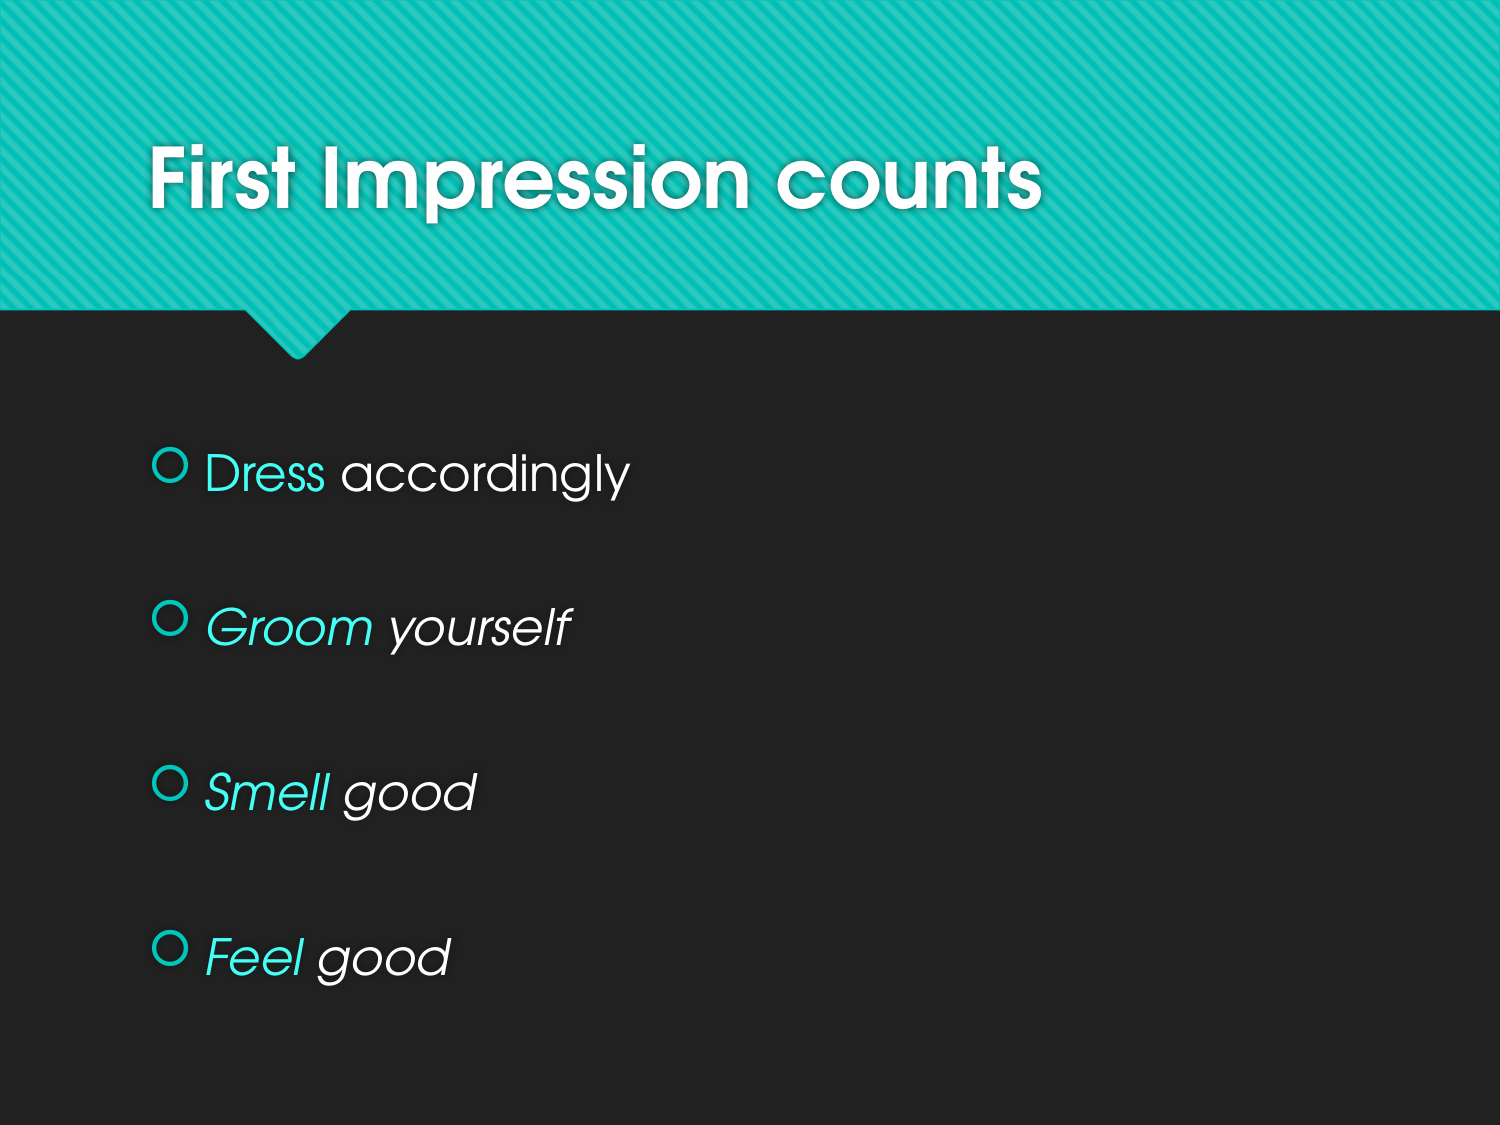

# First Impression counts
Dress accordingly

Groom yourself

Smell good

Feel good